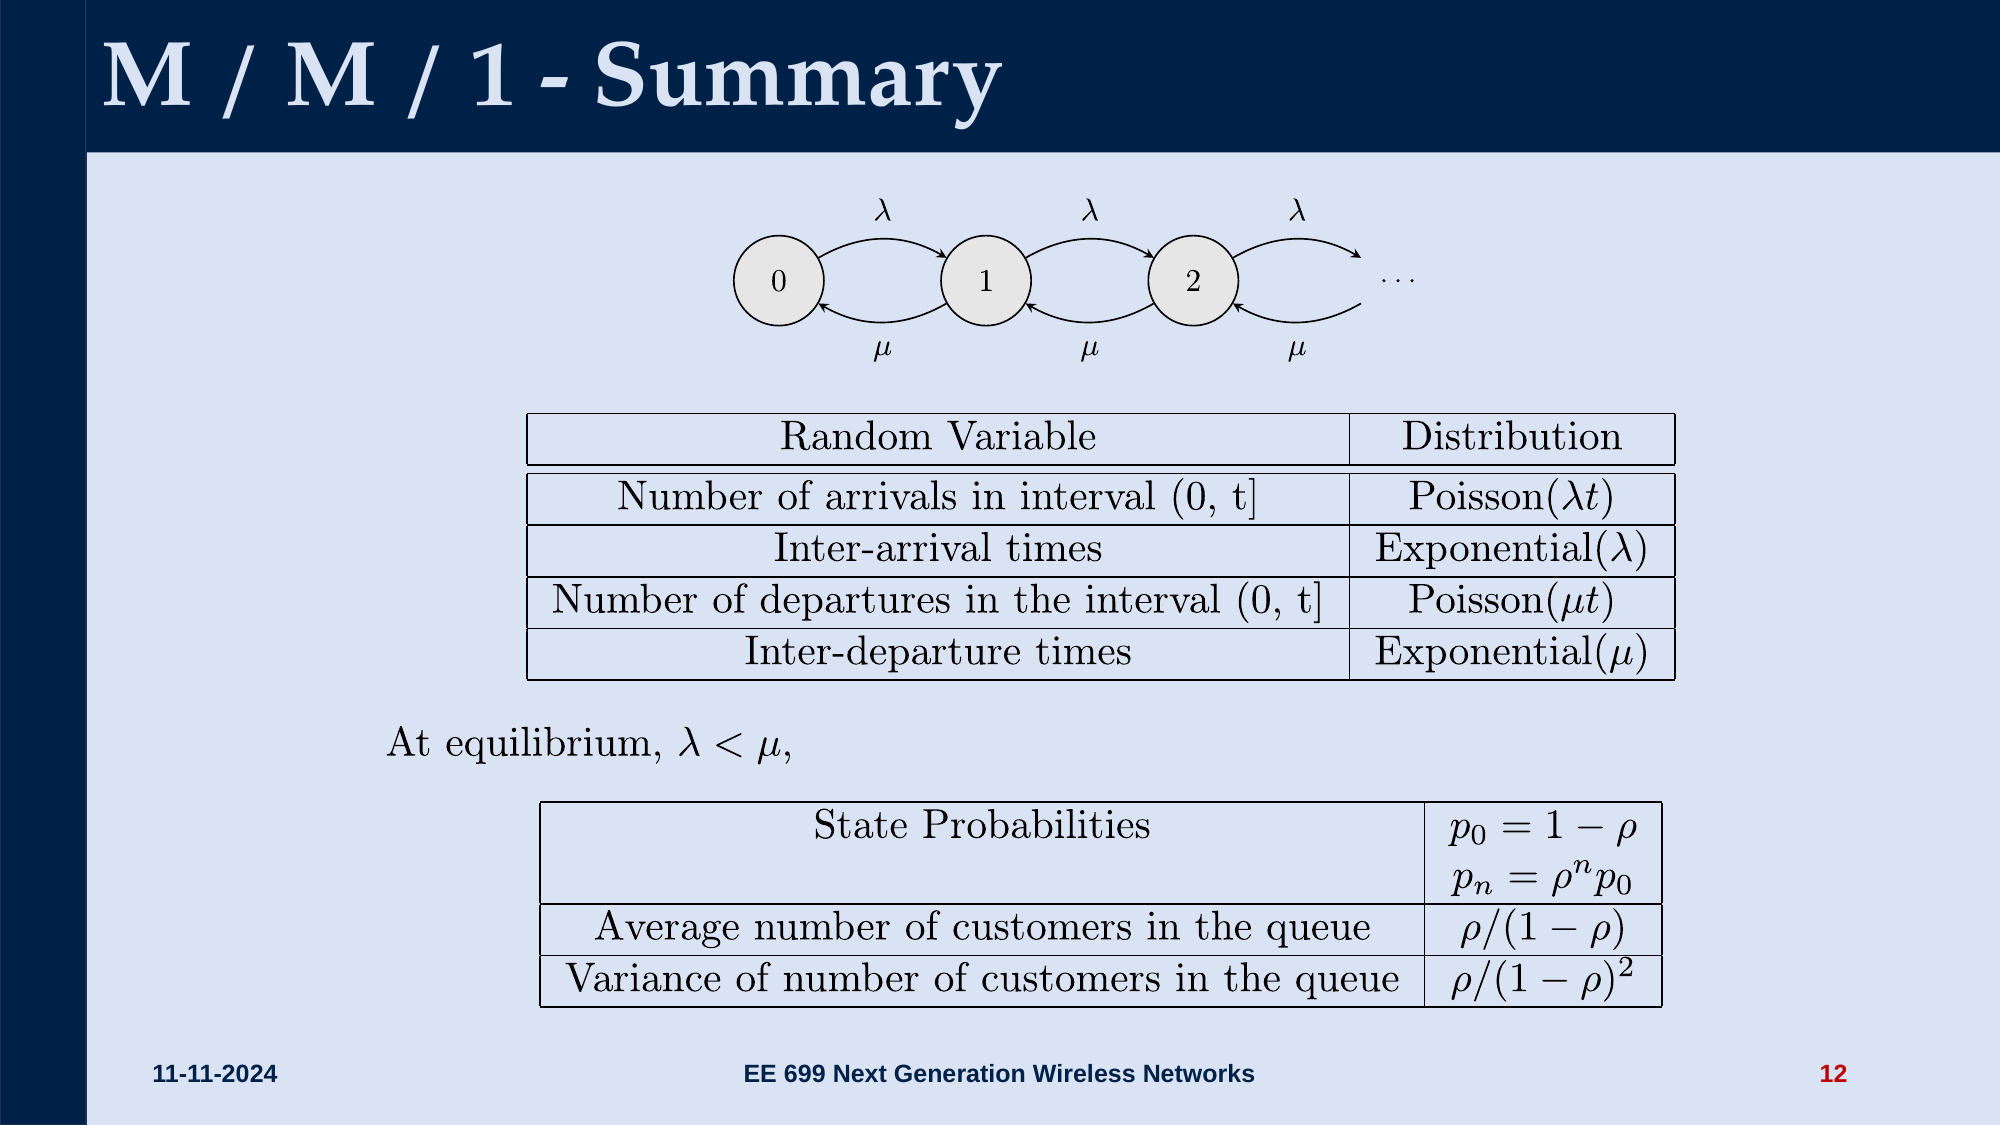

# M / M / 1 - Summary

11-11-2024
EE 699 Next Generation Wireless Networks
12